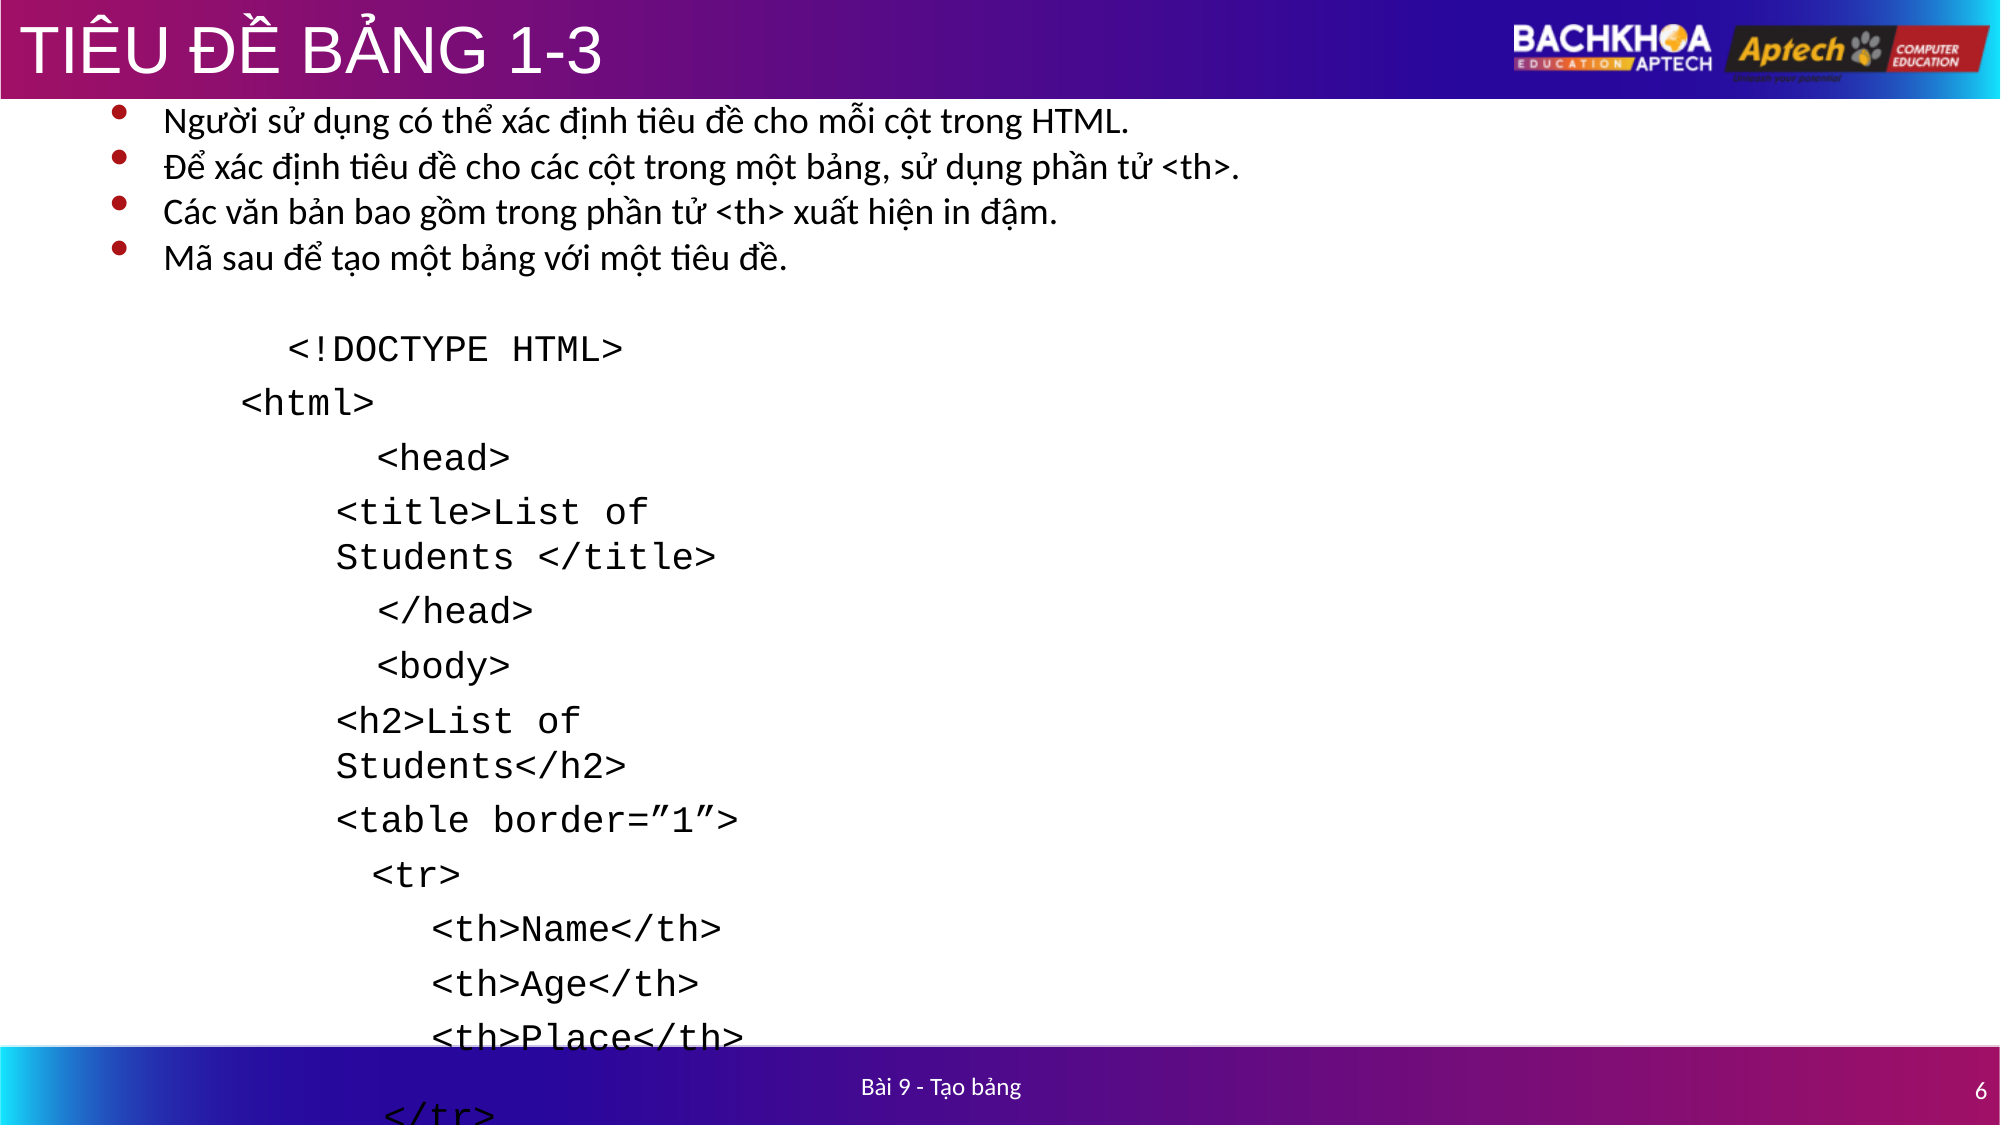

# TIÊU ĐỀ BẢNG 1-3
Người sử dụng có thể xác định tiêu đề cho mỗi cột trong HTML.
Để xác định tiêu đề cho các cột trong một bảng, sử dụng phần tử <th>.
Các văn bản bao gồm trong phần tử <th> xuất hiện in đậm.
Mã sau để tạo một bảng với một tiêu đề.
<!DOCTYPE HTML>
<html>
<head>
<title>List of Students </title>
</head>
<body>
<h2>List of Students</h2>
<table border=”1”>
<tr>
<th>Name</th>
<th>Age</th>
<th>Place</th>
</tr>
Bài 9 - Tạo bảng
6